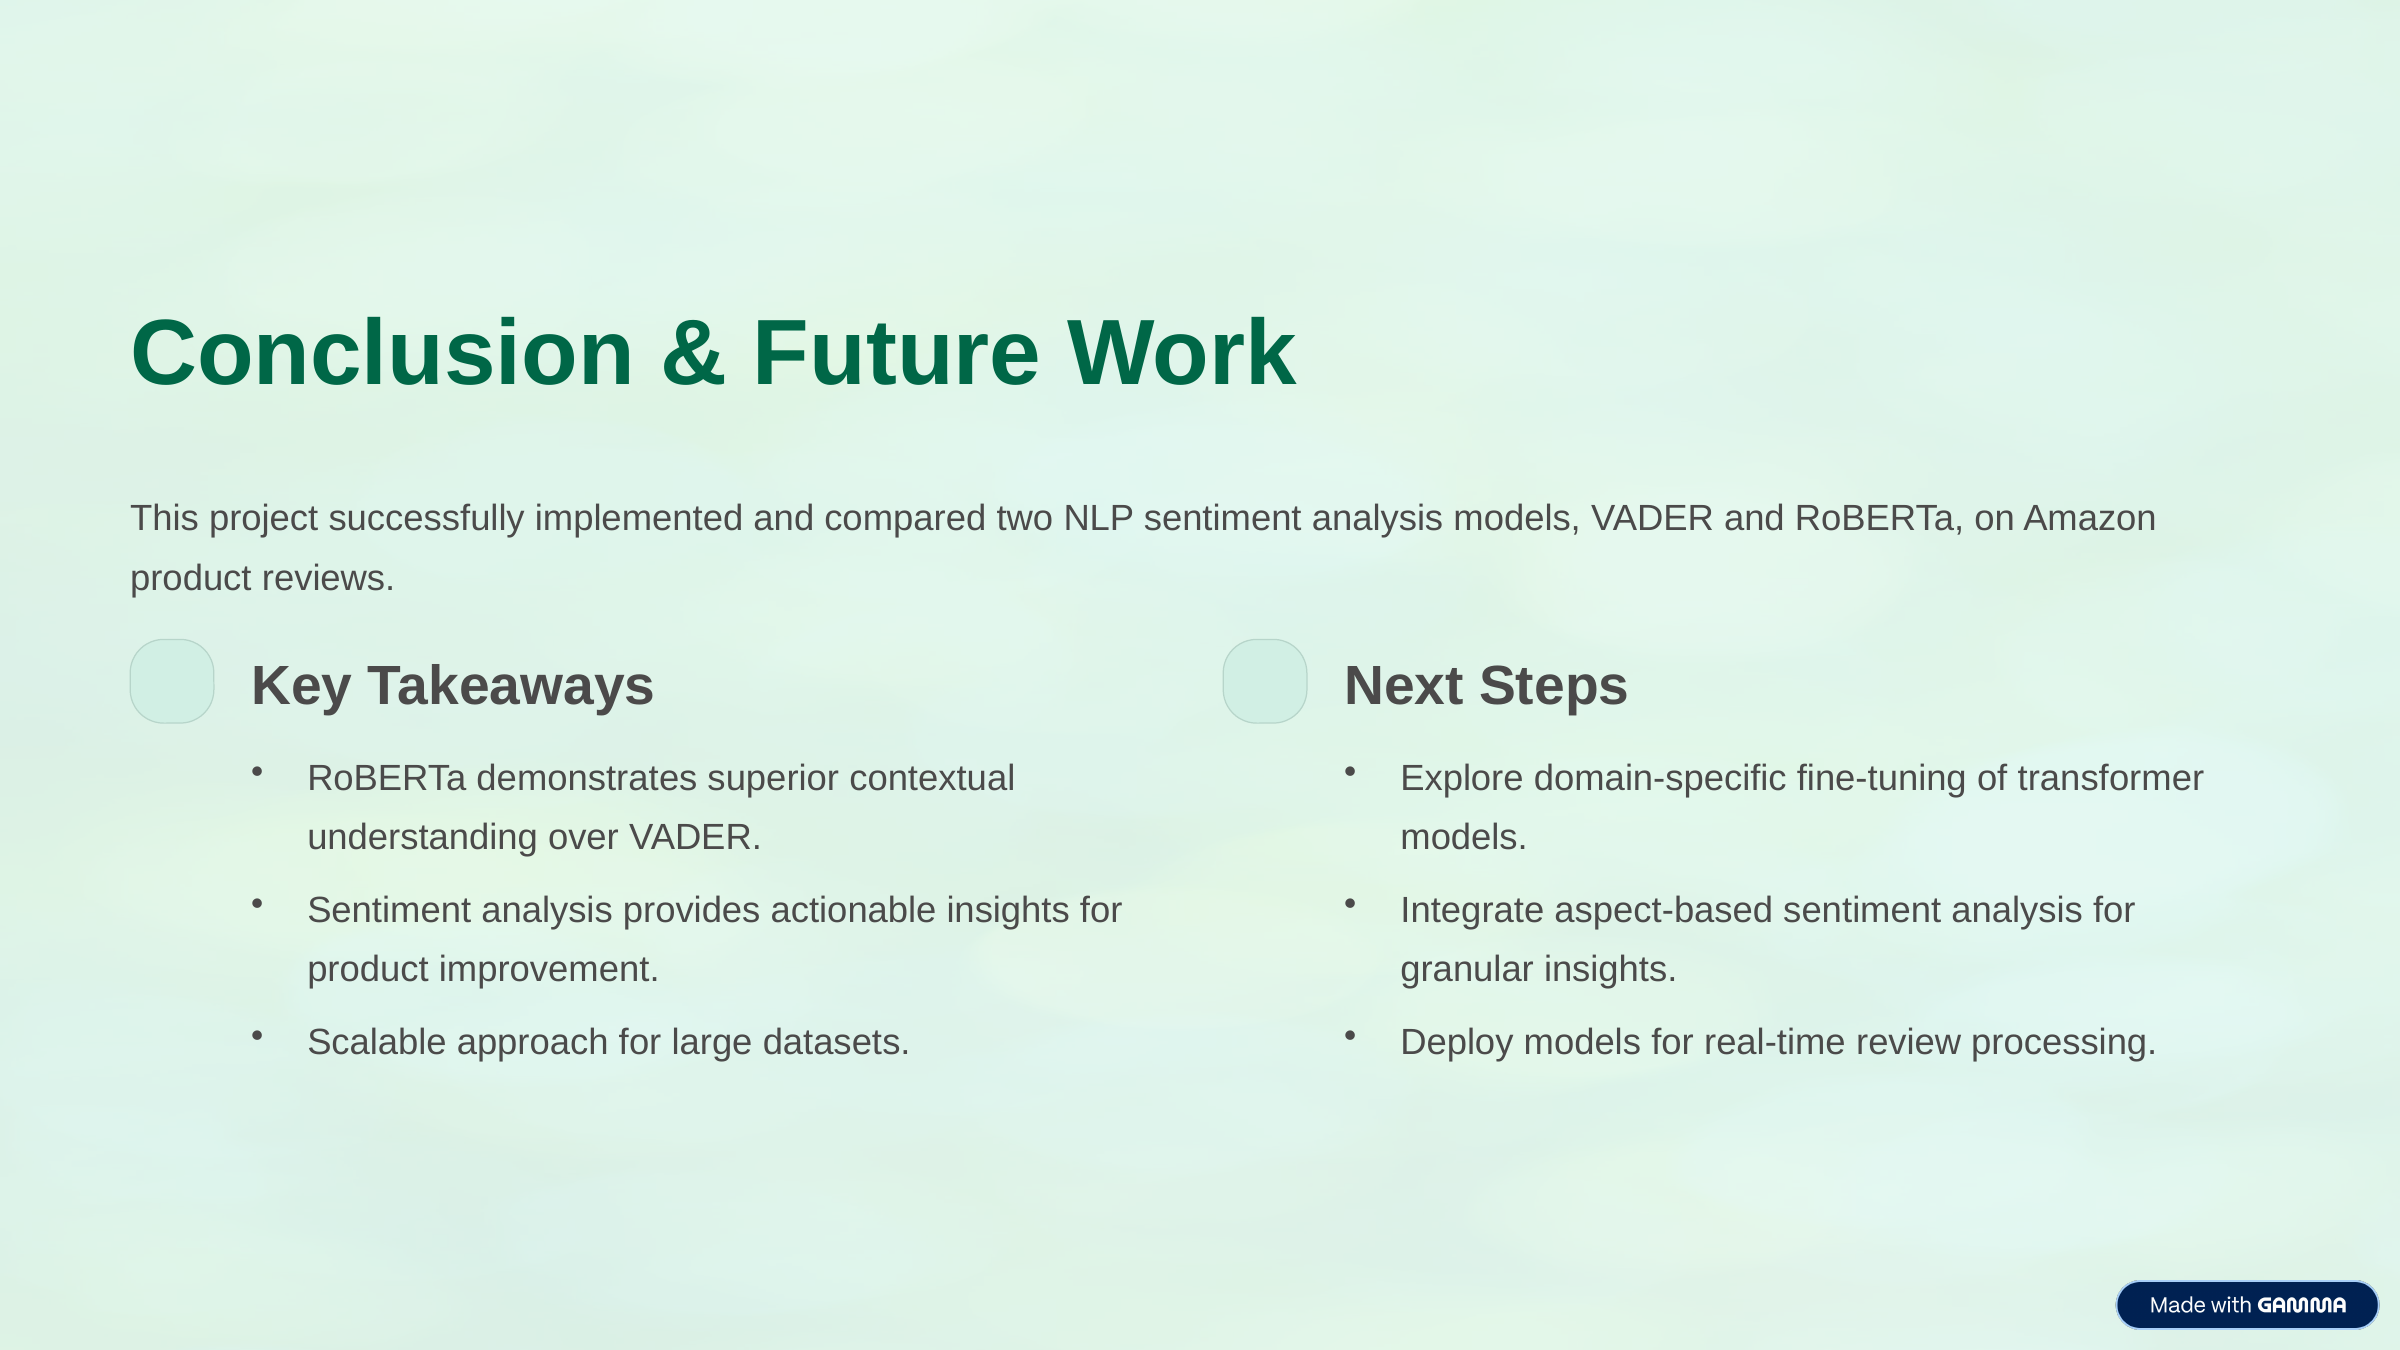

Conclusion & Future Work
This project successfully implemented and compared two NLP sentiment analysis models, VADER and RoBERTa, on Amazon product reviews.

Key Takeaways
Next Steps
RoBERTa demonstrates superior contextual understanding over VADER.
Explore domain-specific fine-tuning of transformer models.
Sentiment analysis provides actionable insights for product improvement.
Integrate aspect-based sentiment analysis for granular insights.
Scalable approach for large datasets.
Deploy models for real-time review processing.